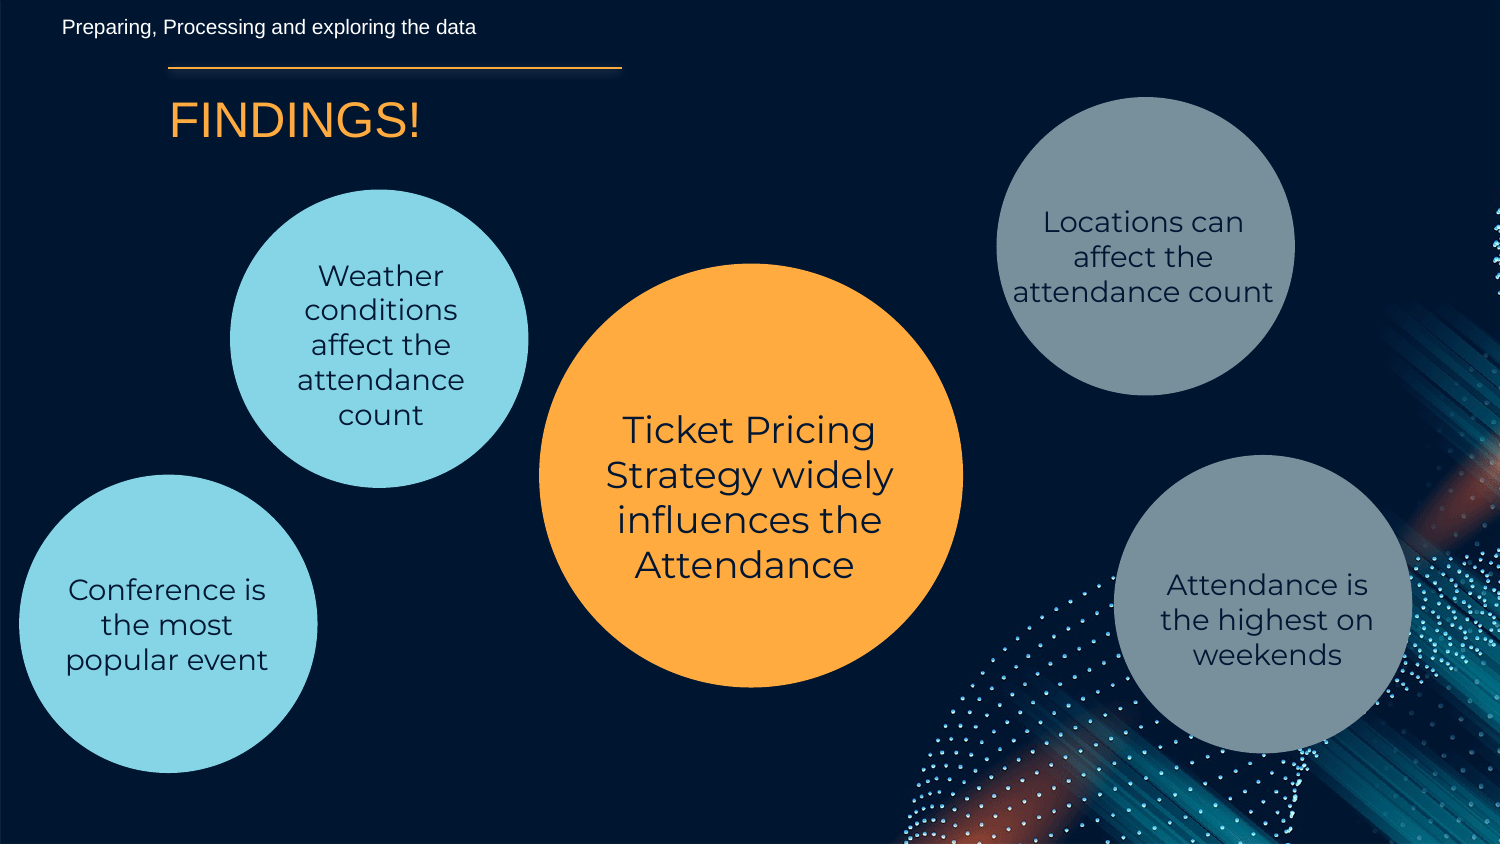

Preparing, Processing and exploring the data
# FINDINGS!

Locations can affect the attendance count

Weather conditions affect the attendance count

Ticket Pricing Strategy widely influences the Attendance

Attendance is the highest on weekends
Conference is the most popular event